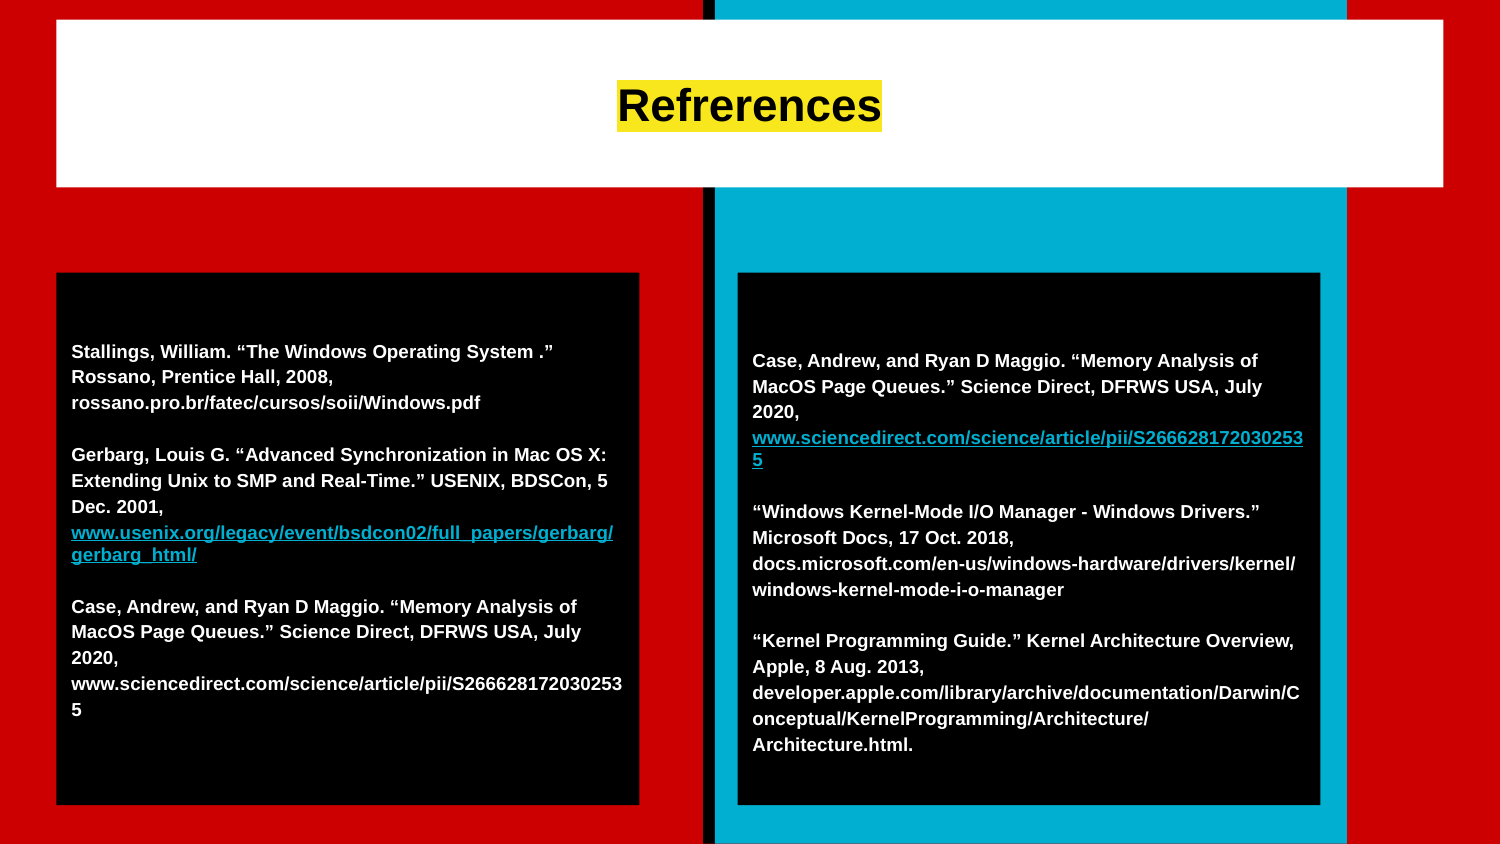

# Refrerences

Stallings, William. “The Windows Operating System .” Rossano, Prentice Hall, 2008, rossano.pro.br/fatec/cursos/soii/Windows.pdf

Gerbarg, Louis G. “Advanced Synchronization in Mac OS X: Extending Unix to SMP and Real-Time.” USENIX, BDSCon, 5 Dec. 2001, www.usenix.org/legacy/event/bsdcon02/full_papers/gerbarg/gerbarg_html/

Case, Andrew, and Ryan D Maggio. “Memory Analysis of MacOS Page Queues.” Science Direct, DFRWS USA, July 2020, www.sciencedirect.com/science/article/pii/S2666281720302535

Case, Andrew, and Ryan D Maggio. “Memory Analysis of MacOS Page Queues.” Science Direct, DFRWS USA, July 2020, www.sciencedirect.com/science/article/pii/S2666281720302535

“Windows Kernel-Mode I/O Manager - Windows Drivers.” Microsoft Docs, 17 Oct. 2018, docs.microsoft.com/en-us/windows-hardware/drivers/kernel/windows-kernel-mode-i-o-manager

“Kernel Programming Guide.” Kernel Architecture Overview, Apple, 8 Aug. 2013, developer.apple.com/library/archive/documentation/Darwin/Conceptual/KernelProgramming/Architecture/Architecture.html.